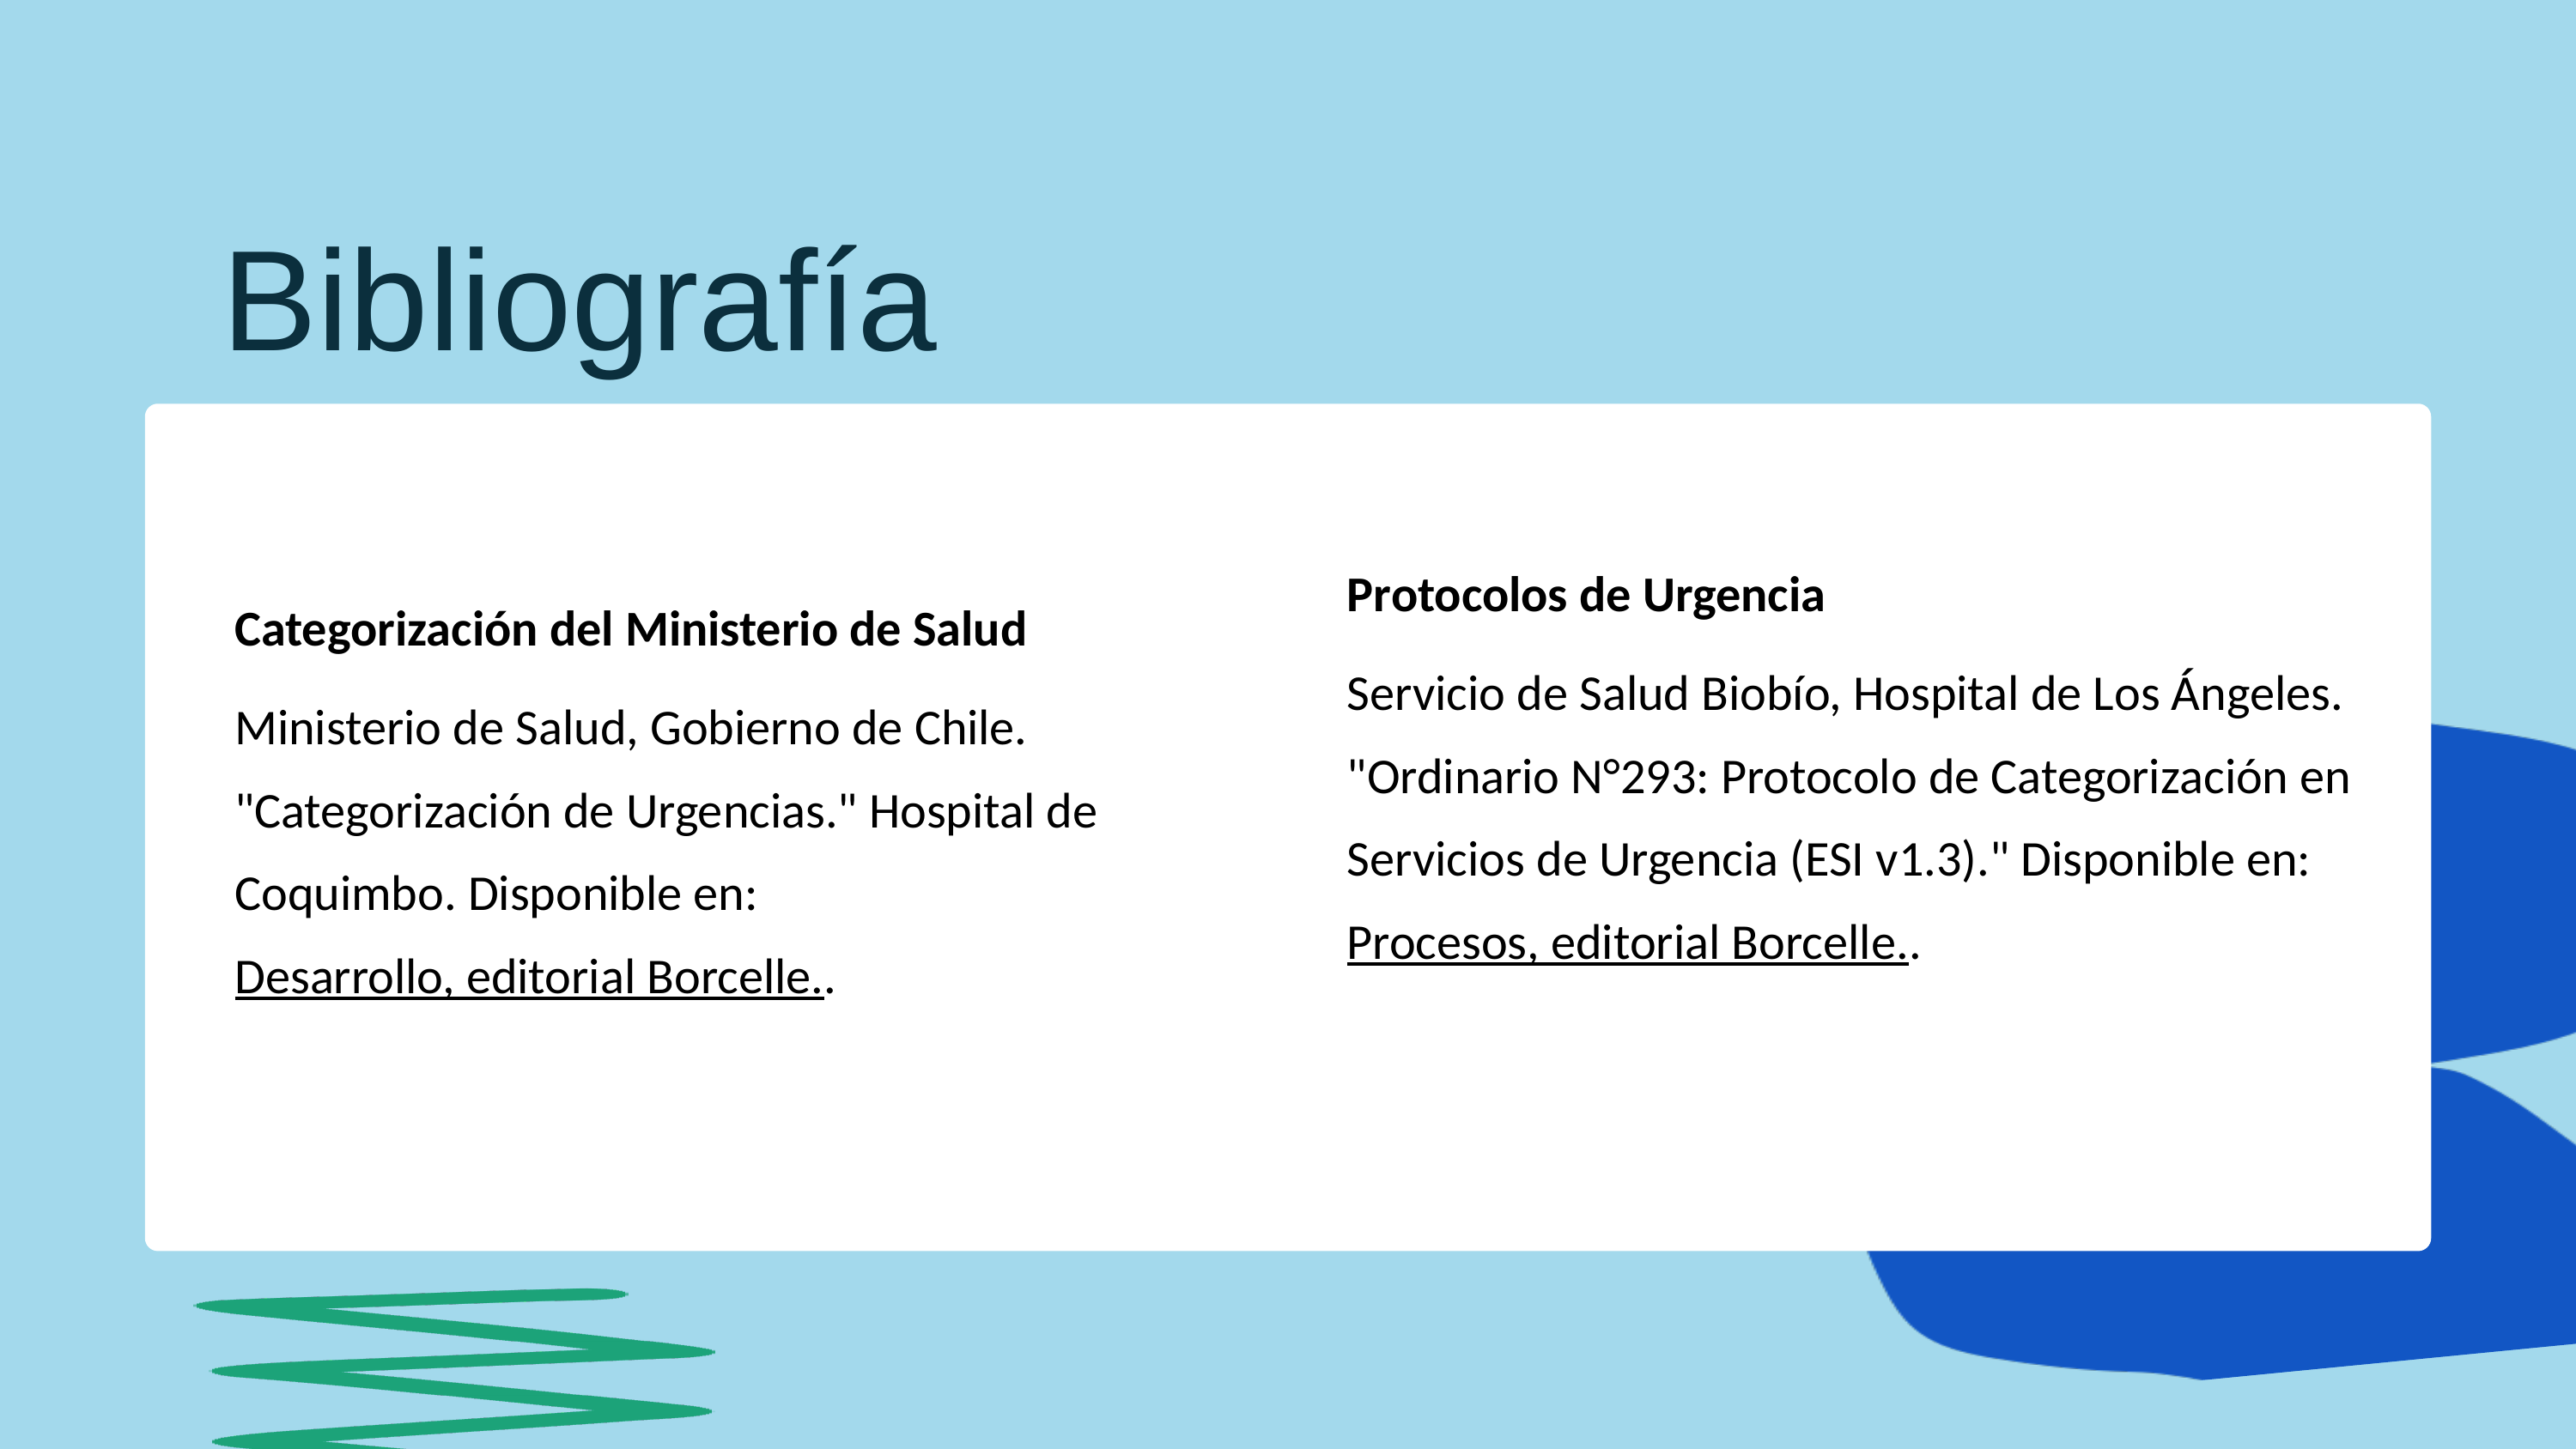

Bibliografía

Protocolos de Urgencia
Servicio de Salud Biobío, Hospital de Los Ángeles. "Ordinario N°293: Protocolo de Categorización en Servicios de Urgencia (ESI v1.3)." Disponible en: Procesos, editorial Borcelle..
Categorización del Ministerio de Salud
Ministerio de Salud, Gobierno de Chile. "Categorización de Urgencias." Hospital de Coquimbo. Disponible en: Desarrollo, editorial Borcelle..